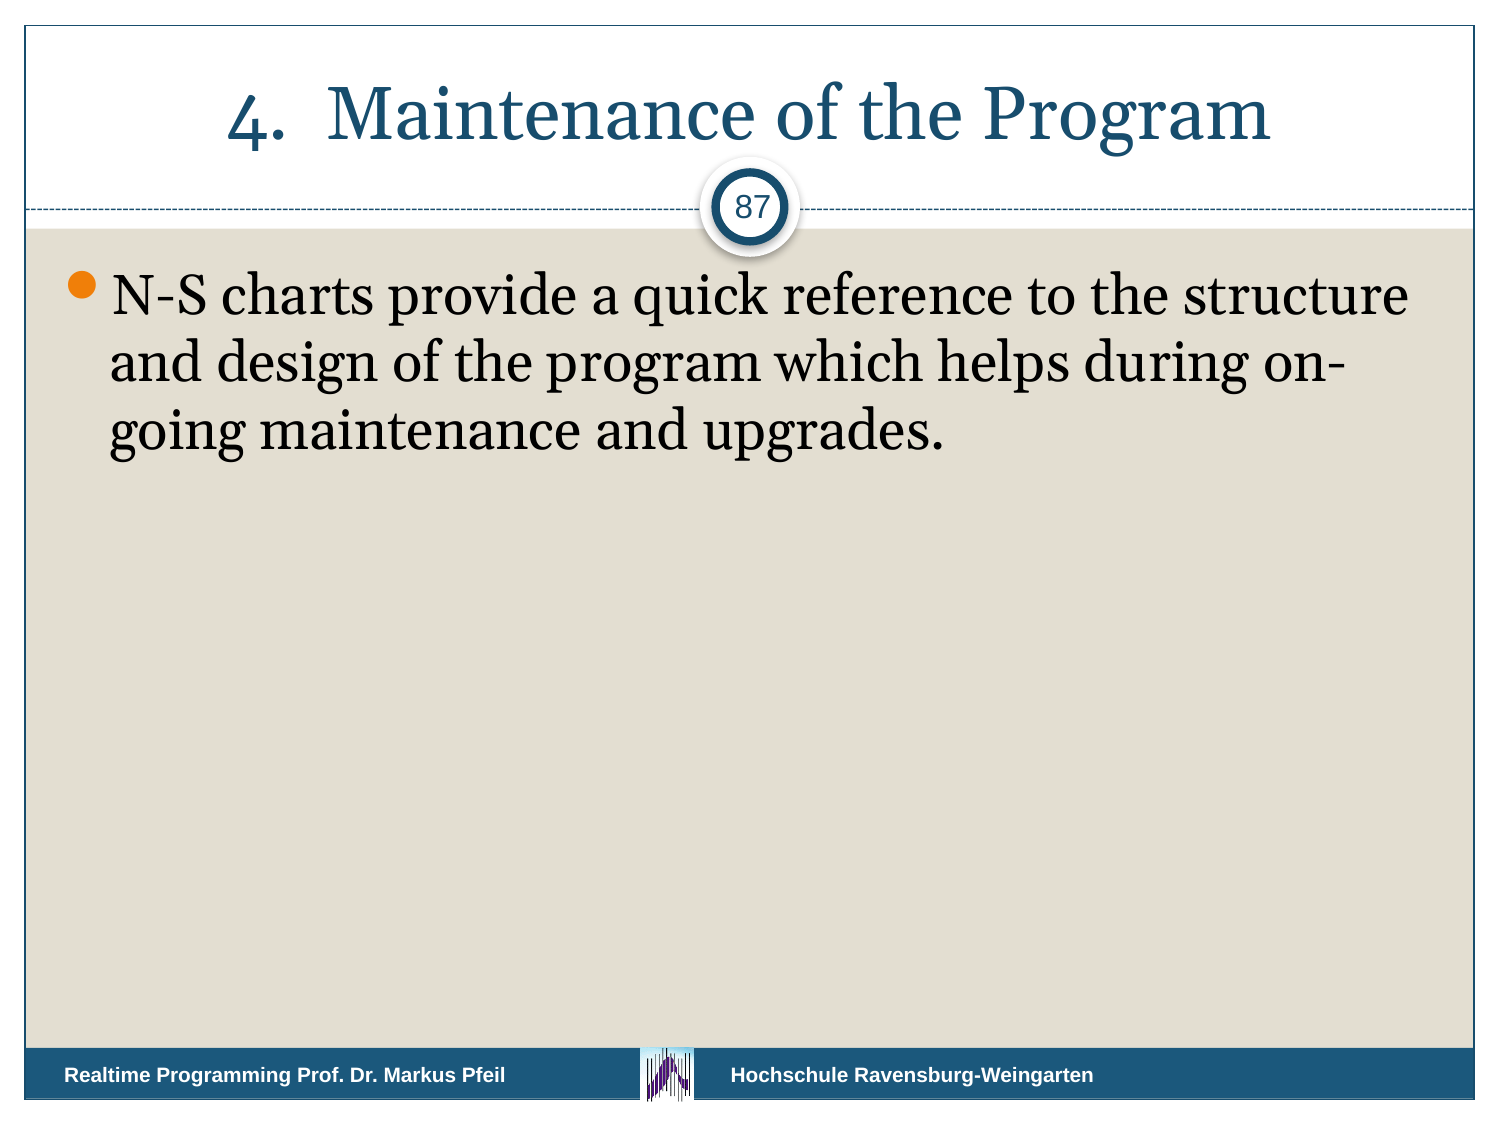

# 4.  Maintenance of the Program
87
N-S charts provide a quick reference to the structure and design of the program which helps during on-going maintenance and upgrades.
Realtime Programming Prof. Dr. Markus Pfeil